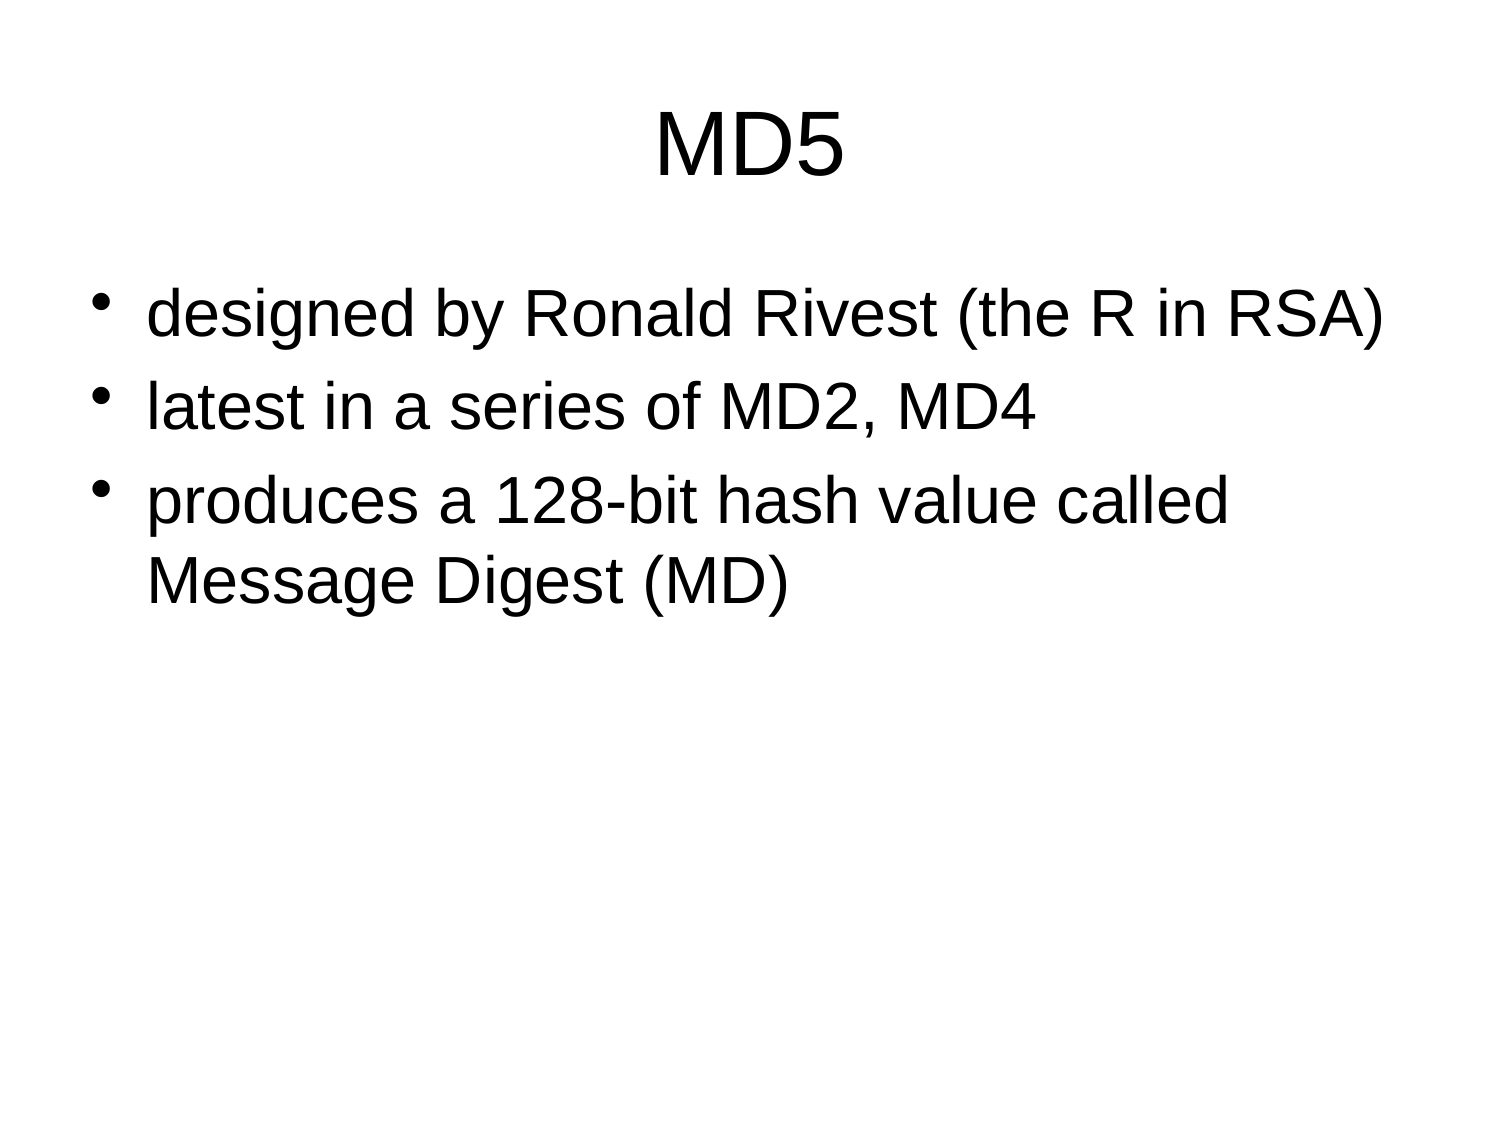

# MD5
designed by Ronald Rivest (the R in RSA)
latest in a series of MD2, MD4
produces a 128-bit hash value called Message Digest (MD)